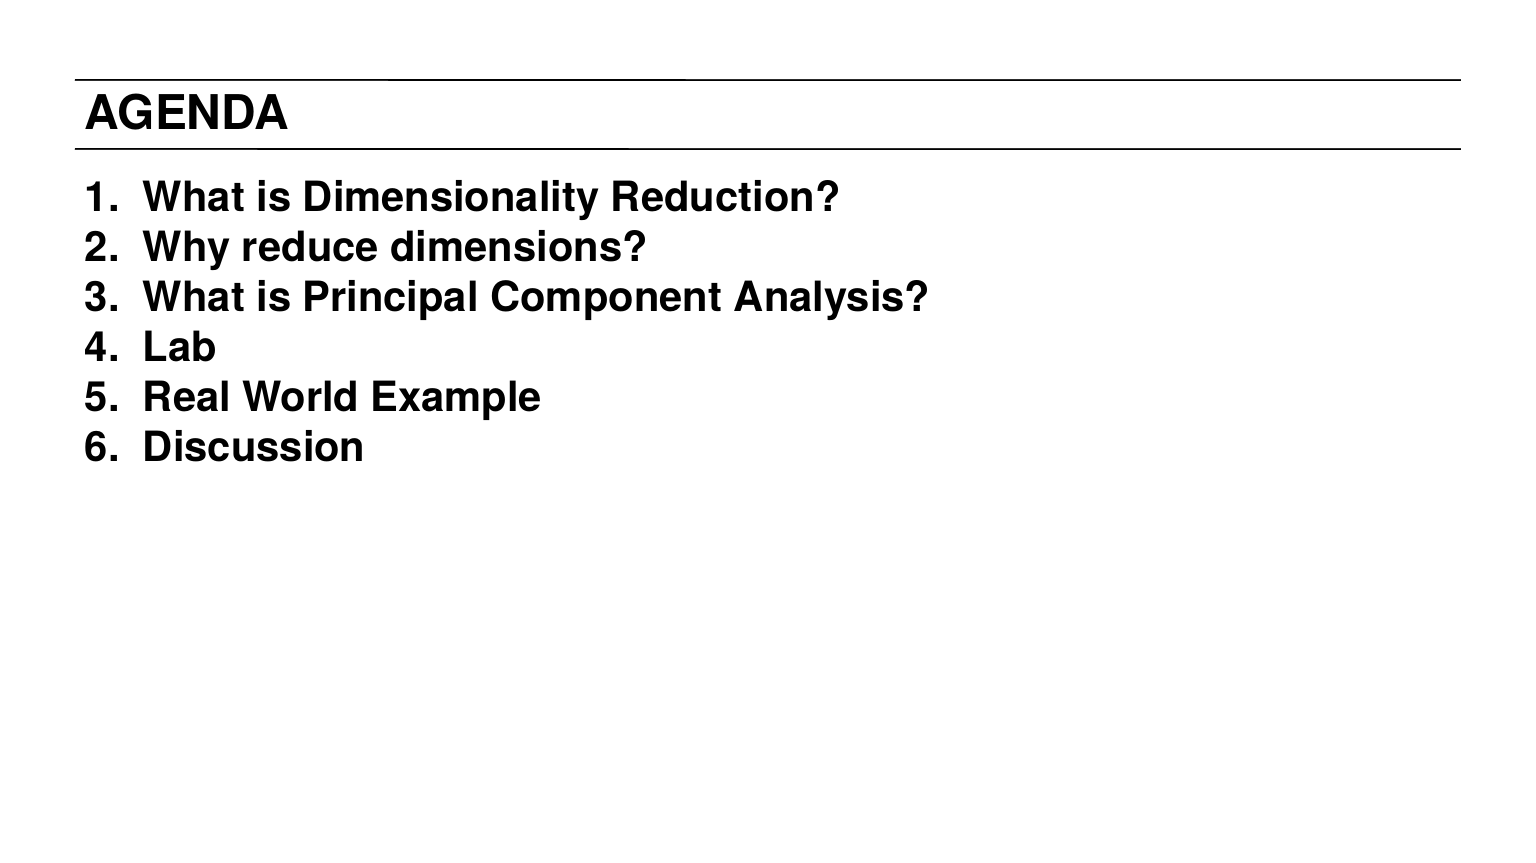

# AGENDA
2

What is Dimensionality Reduction?
Why reduce dimensions?
What is Principal Component Analysis?
Lab
Real World Example
Discussion